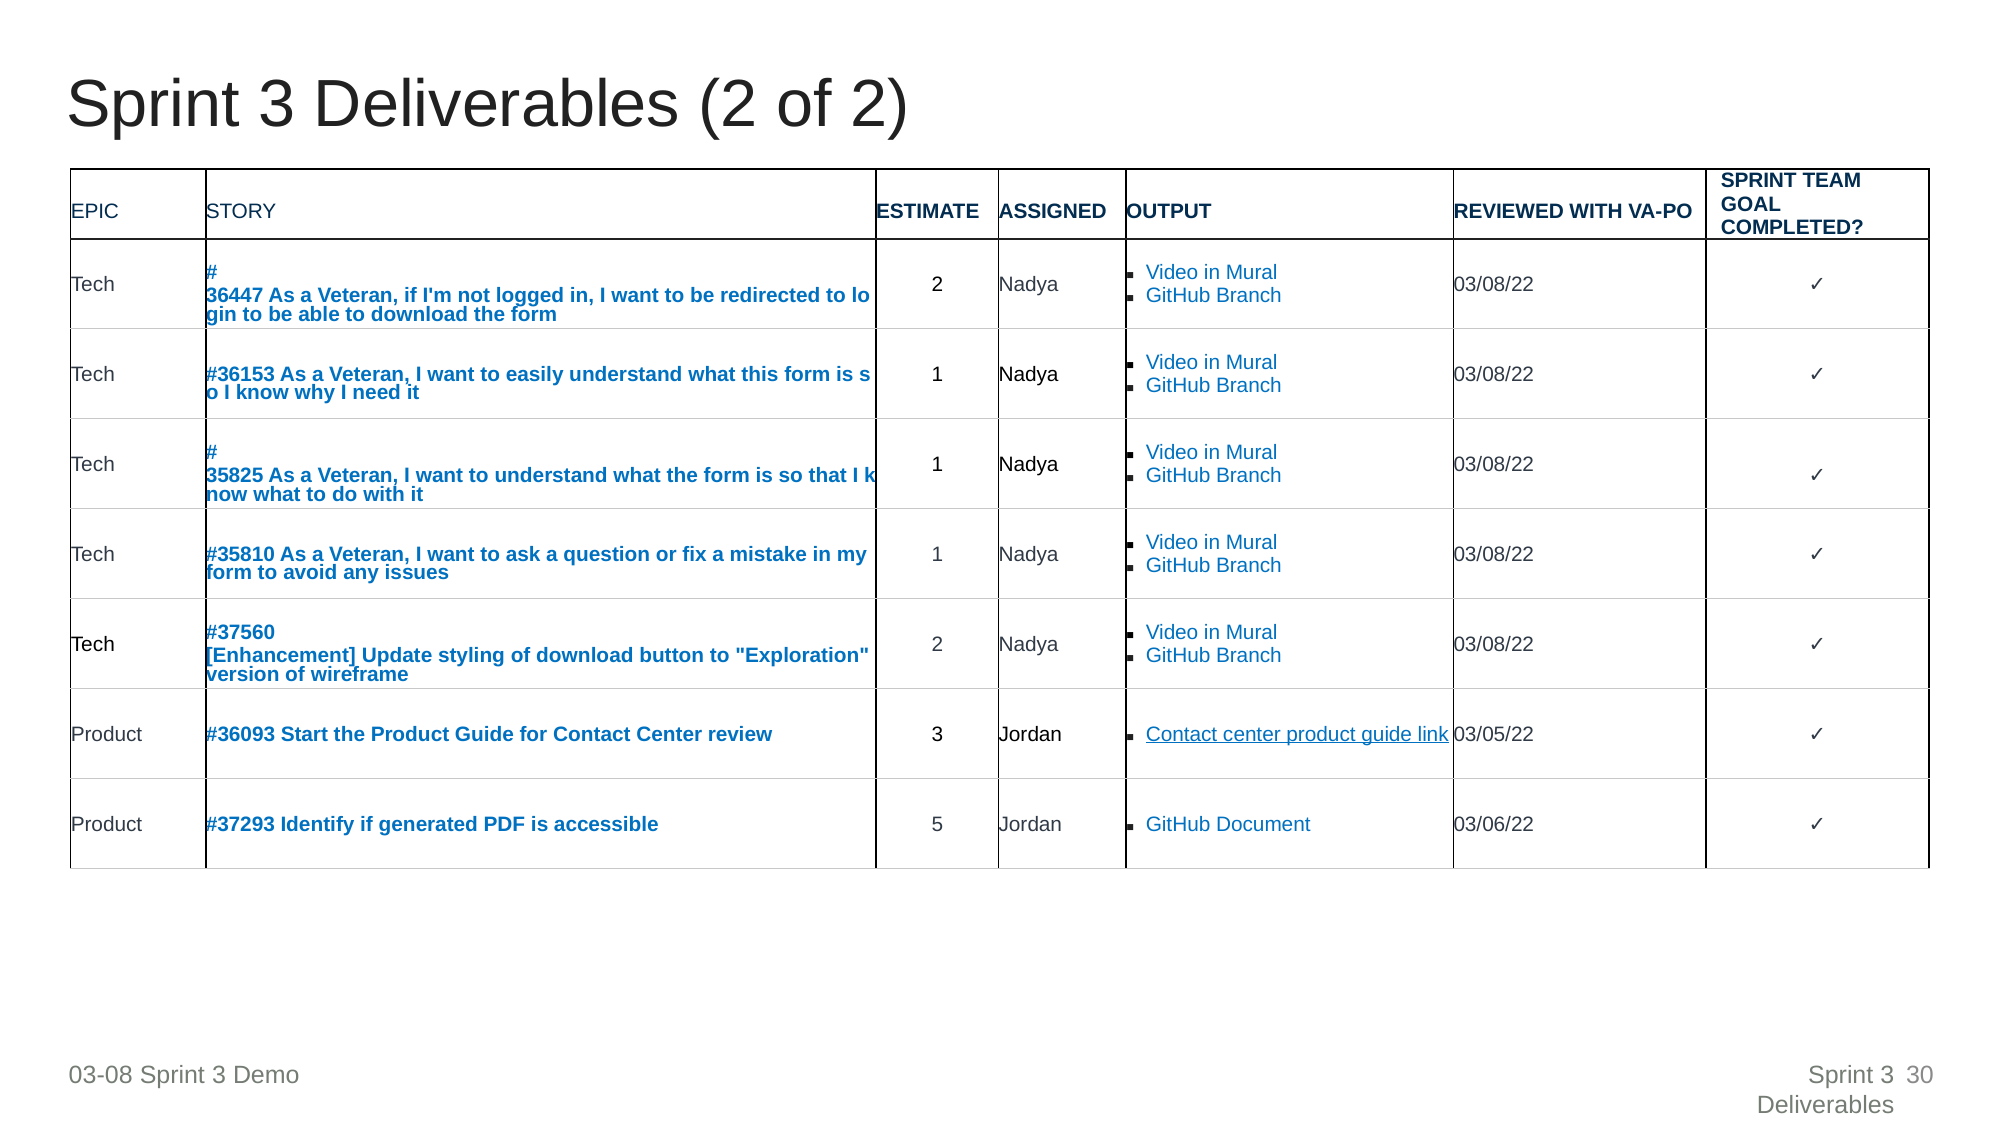

# Sprint 3 Deliverables (2 of 2)
| EPIC | STORY | ESTIMATE | ASSIGNED | OUTPUT | REVIEWED WITH VA-PO | SPRINT TEAM GOAL COMPLETED? |
| --- | --- | --- | --- | --- | --- | --- |
| Tech | #36447 As a Veteran, if I'm not logged in, I want to be redirected to login to be able to download the form | 2 | Nadya | Video in Mural GitHub Branch | 03/08/22 | ✓ |
| Tech | #36153 As a Veteran, I want to easily understand what this form is so I know why I need it | 1 | Nadya | Video in Mural GitHub Branch | 03/08/22 | ✓ |
| Tech | #35825 As a Veteran, I want to understand what the form is so that I know what to do with it | 1 | Nadya | Video in Mural GitHub Branch | 03/08/22 | ✓ |
| Tech | #35810 As a Veteran, I want to ask a question or fix a mistake in my form to avoid any issues | 1 | Nadya | Video in Mural GitHub Branch | 03/08/22 | ✓ |
| Tech | #37560 [Enhancement] Update styling of download button to "Exploration" version of wireframe | 2 | Nadya | Video in Mural GitHub Branch | 03/08/22 | ✓ |
| Product | #36093 Start the Product Guide for Contact Center review | 3 | Jordan | Contact center product guide link | 03/05/22 | ✓ |
| Product | #37293 Identify if generated PDF is accessible | 5 | Jordan | GitHub Document | 03/06/22 | ✓ |
30
03-08 Sprint 3 Demo
Sprint 3 Deliverables